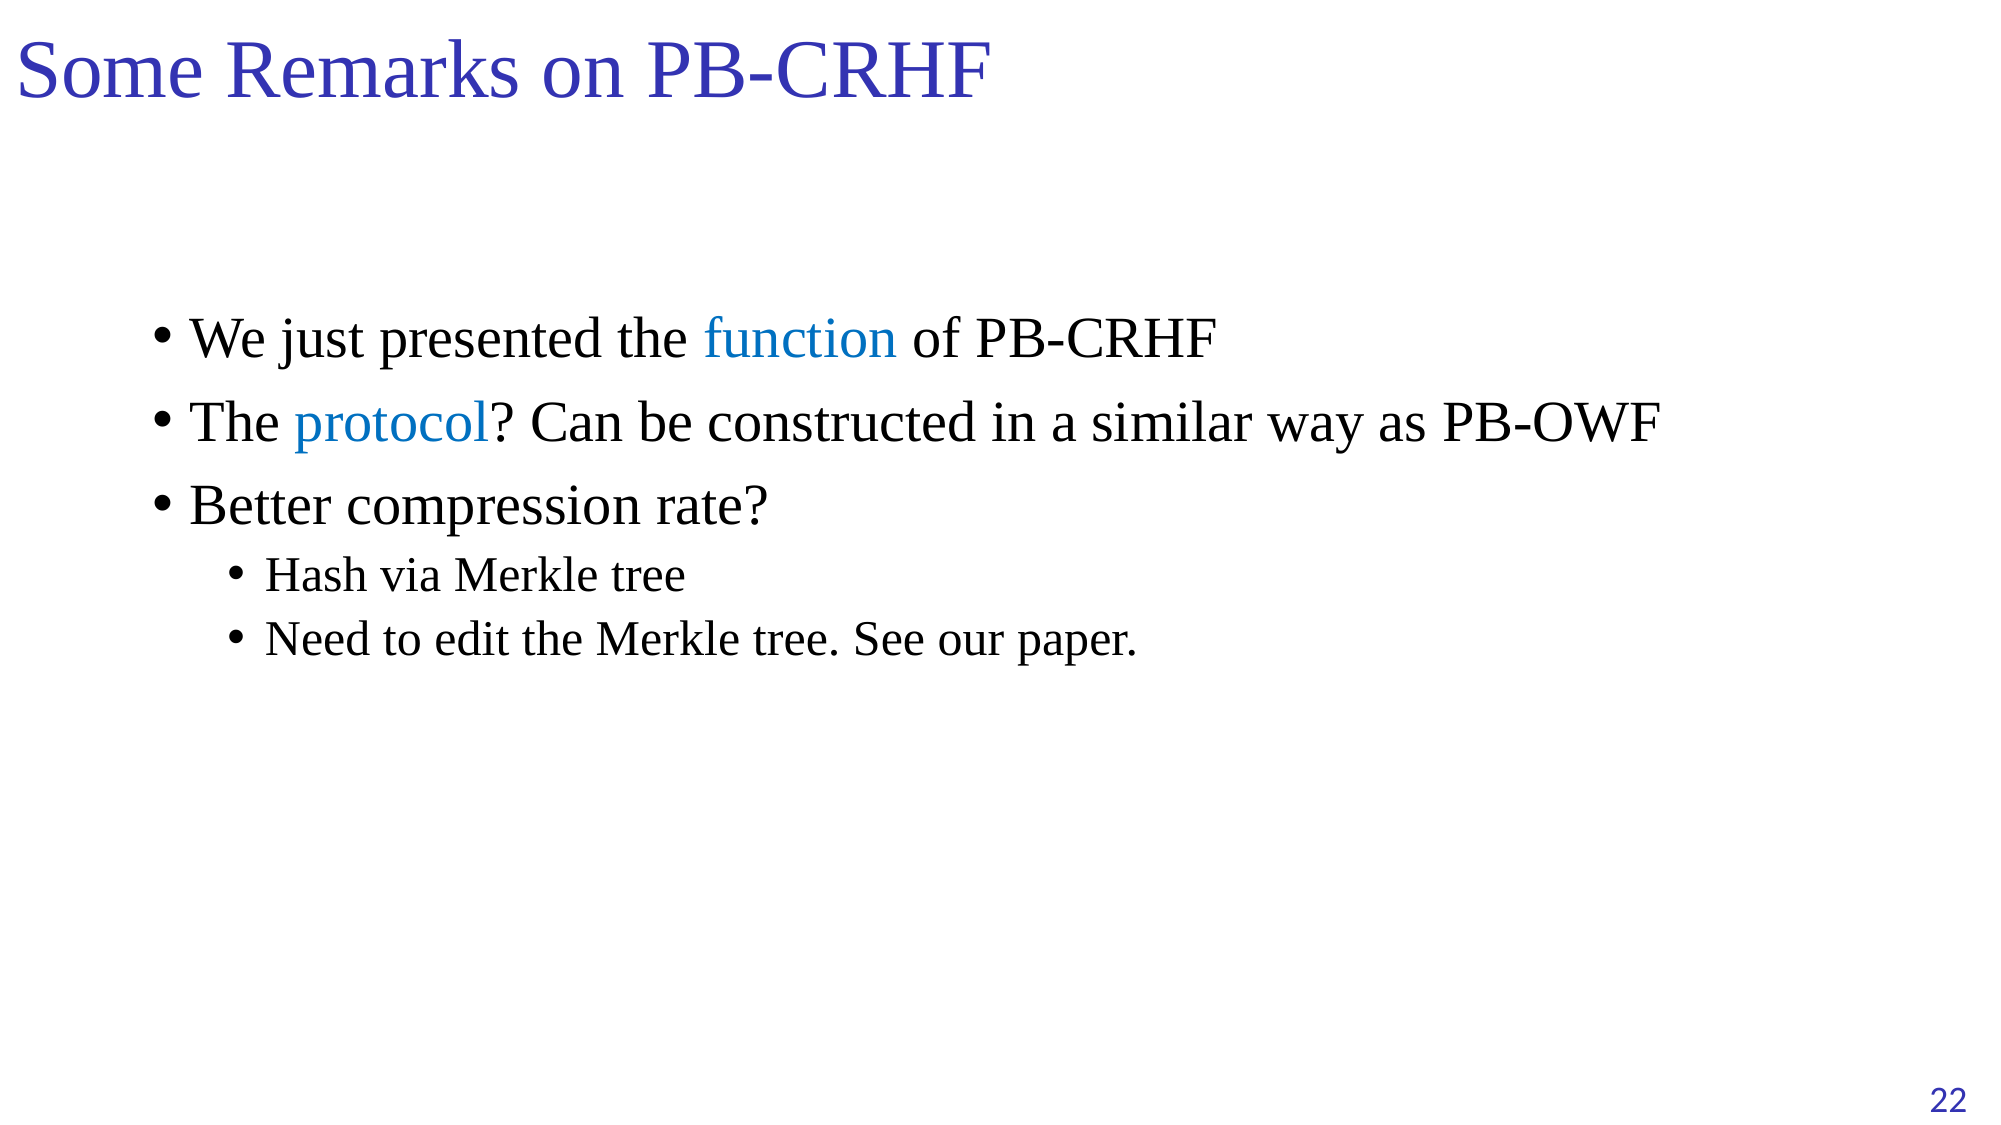

# Some Remarks on PB-CRHF
We just presented the function of PB-CRHF
The protocol? Can be constructed in a similar way as PB-OWF
Better compression rate?
Hash via Merkle tree
Need to edit the Merkle tree. See our paper.